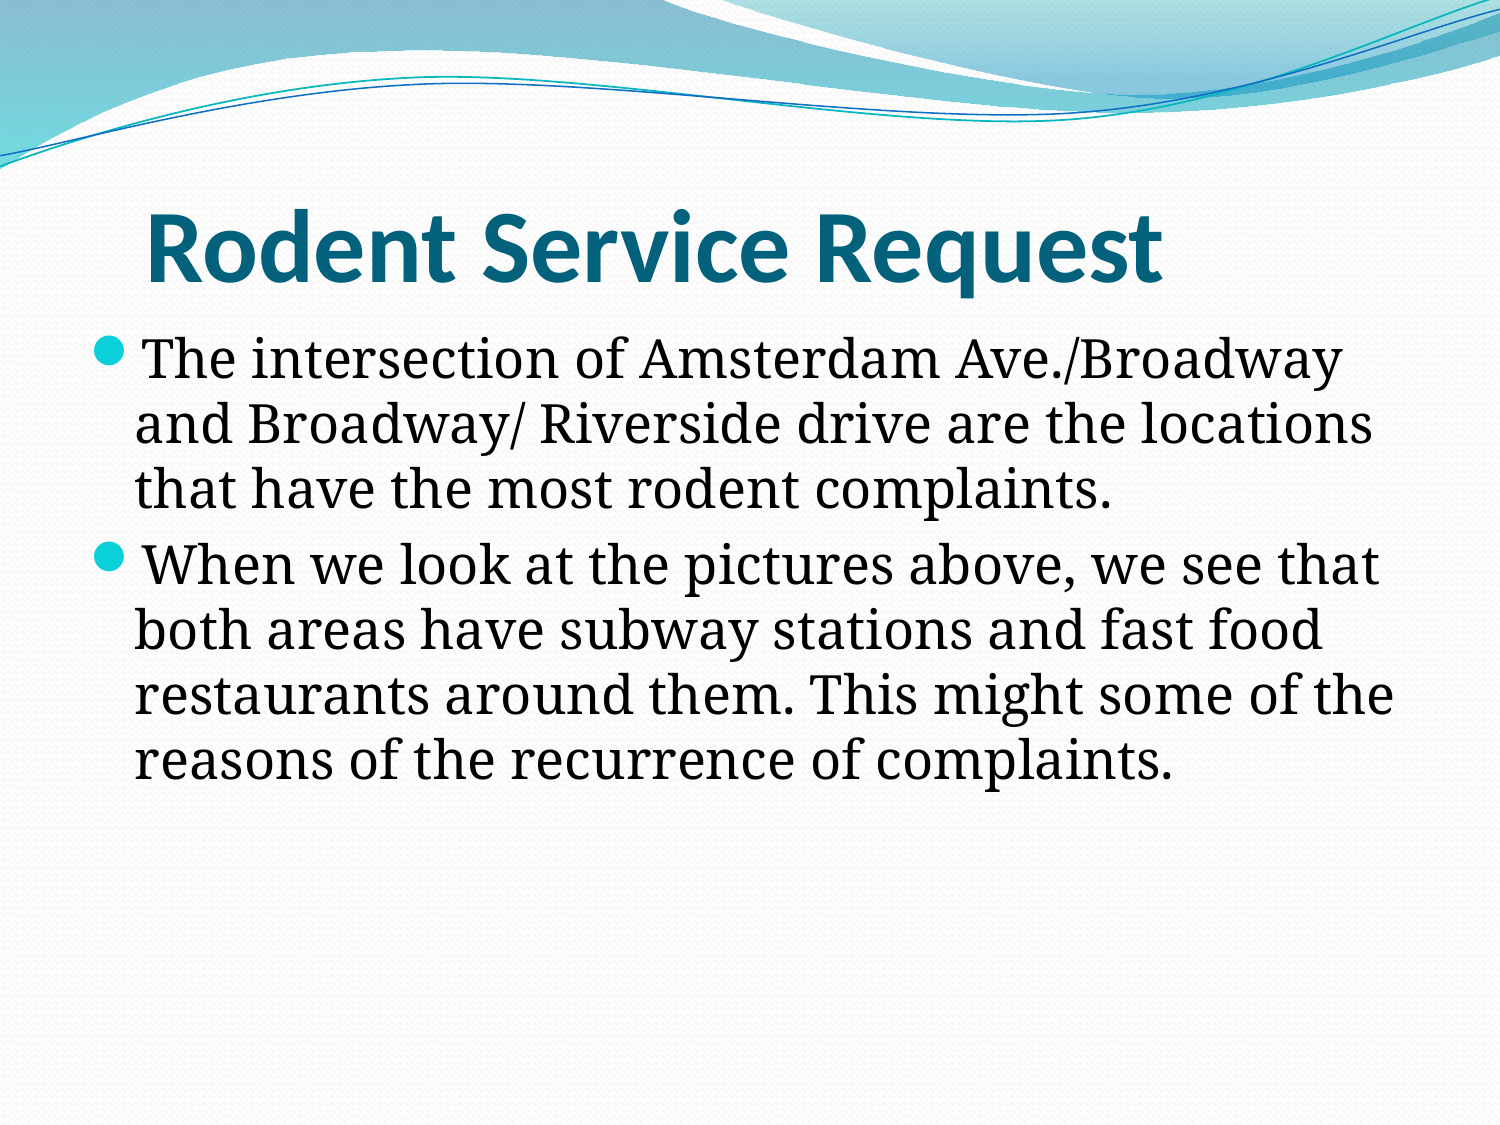

# Rodent Service Request
The intersection of Amsterdam Ave./Broadway and Broadway/ Riverside drive are the locations that have the most rodent complaints.
When we look at the pictures above, we see that both areas have subway stations and fast food restaurants around them. This might some of the reasons of the recurrence of complaints.